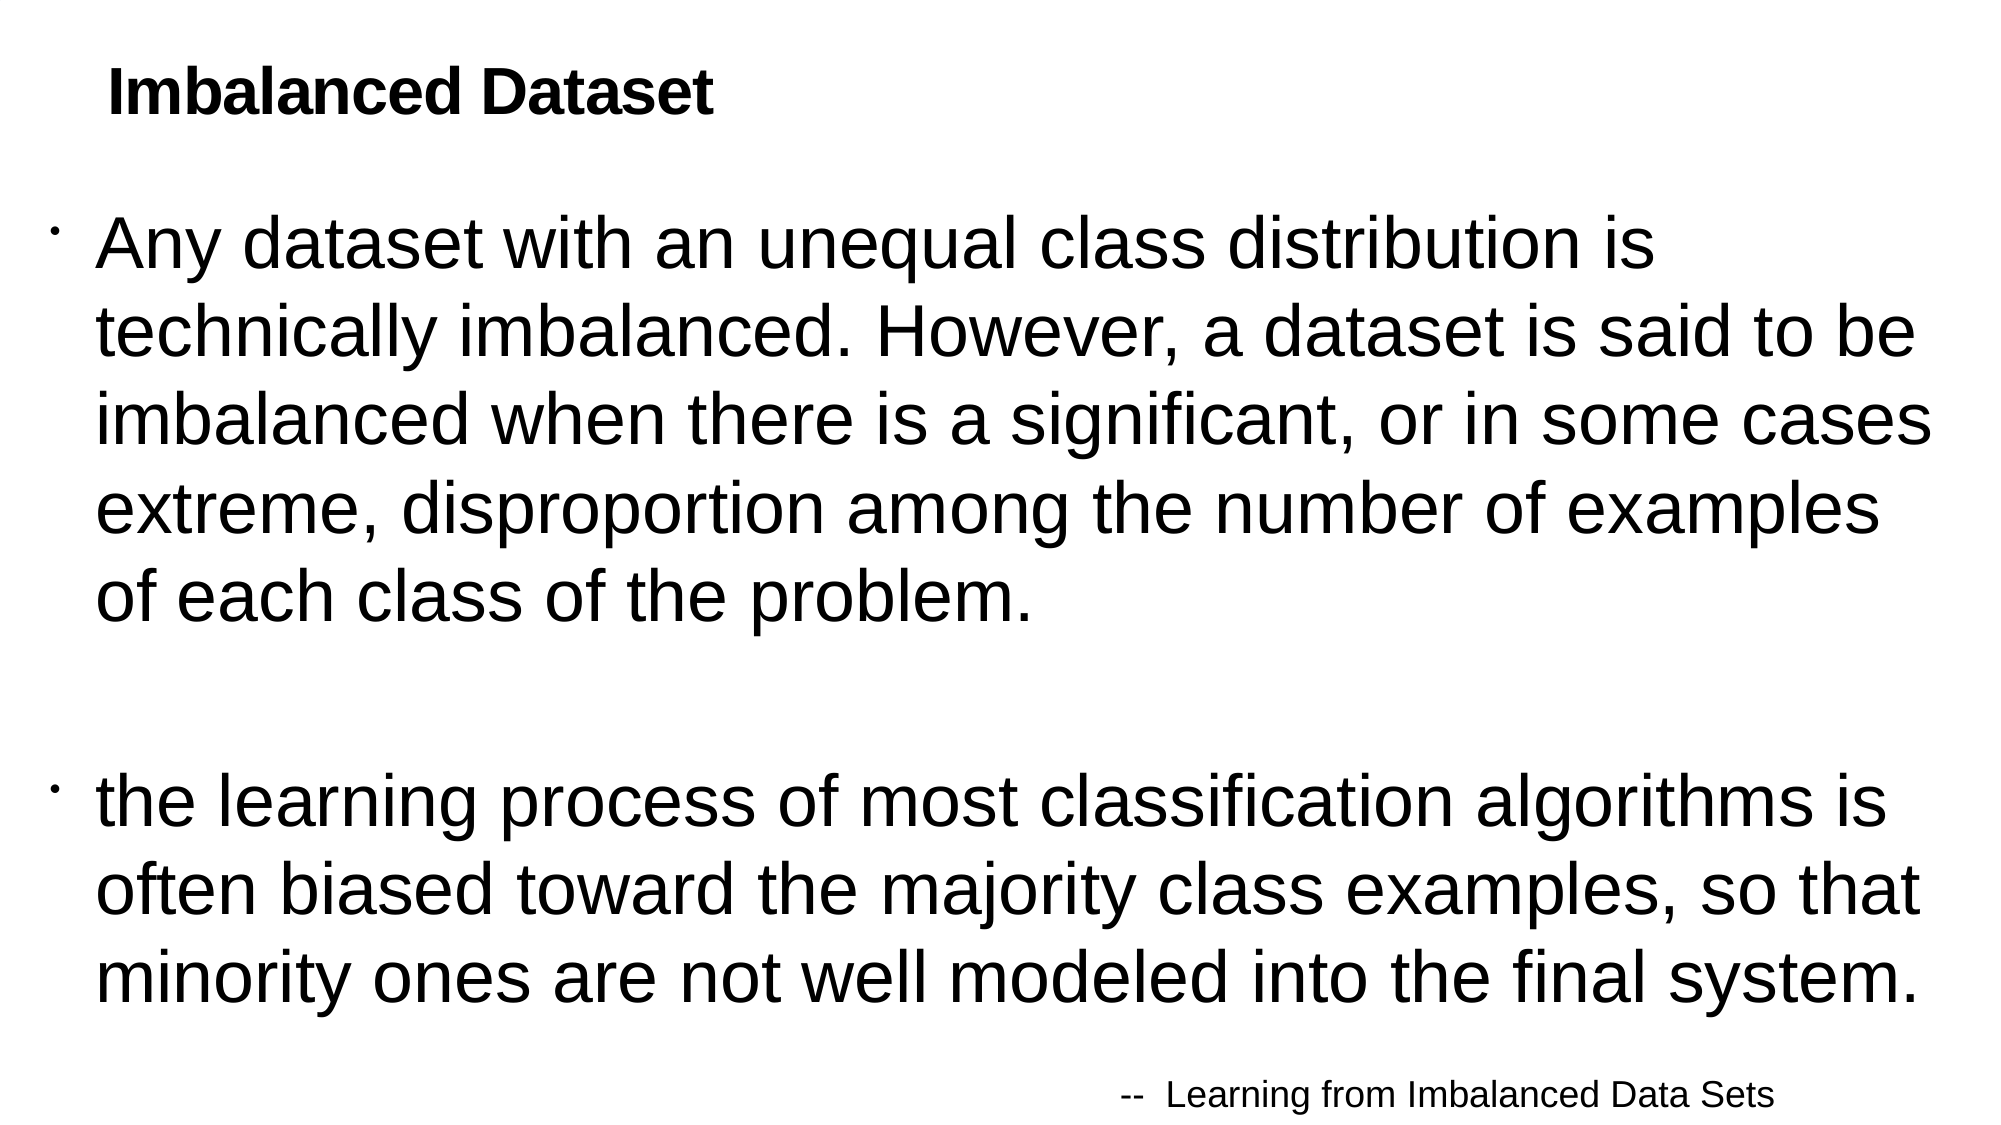

# Imbalanced Dataset
Any dataset with an unequal class distribution is technically imbalanced. However, a dataset is said to be imbalanced when there is a significant, or in some cases extreme, disproportion among the number of examples of each class of the problem.

the learning process of most classification algorithms is often biased toward the majority class examples, so that minority ones are not well modeled into the final system.
          --  Learning from Imbalanced Data Sets